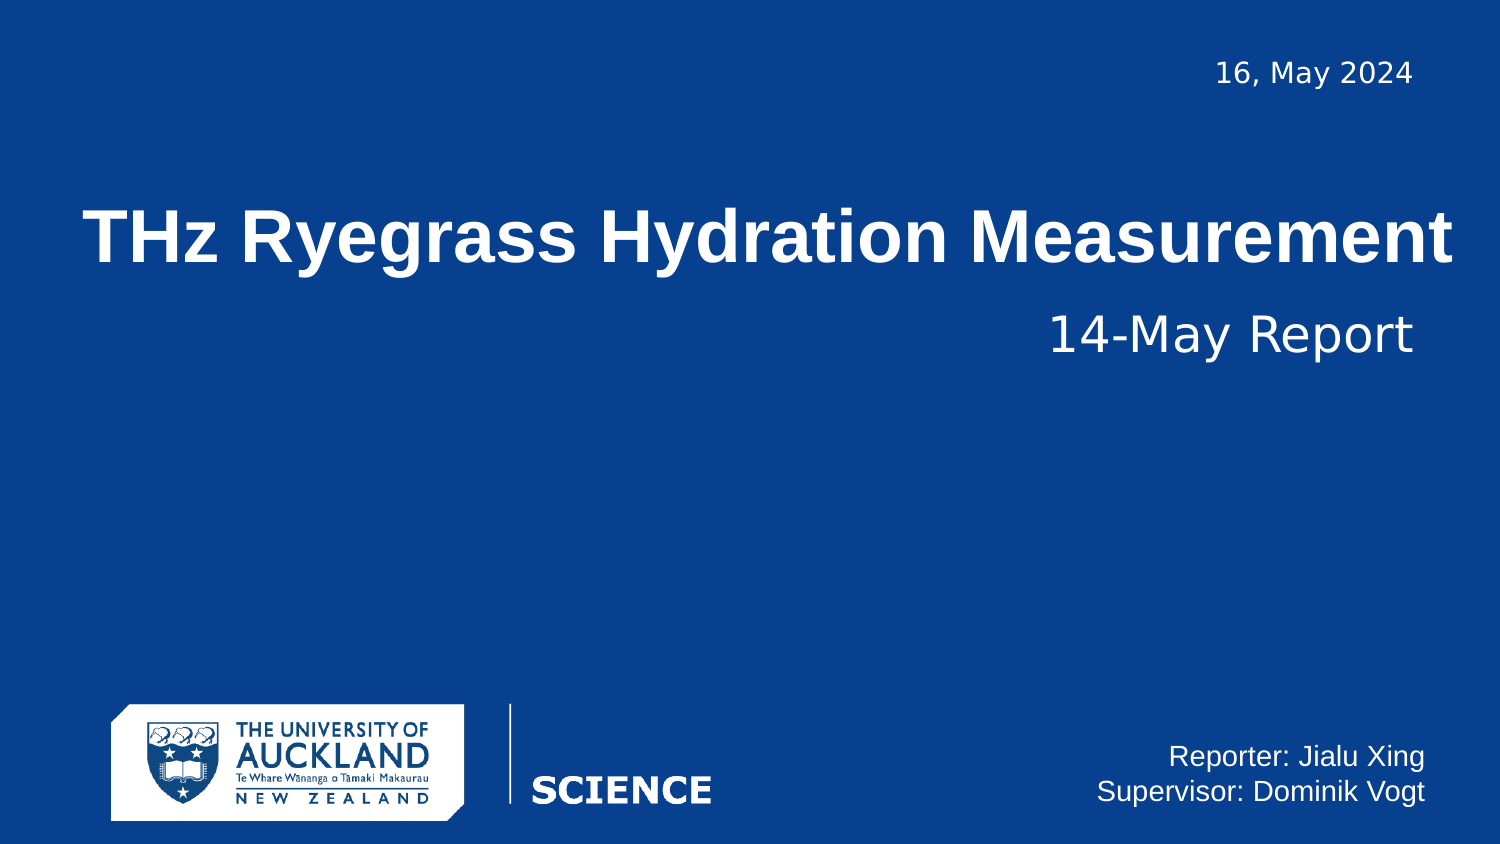

16, May 2024
# THz Ryegrass Hydration Measurement
14-May Report
Reporter: Jialu Xing
Supervisor: Dominik Vogt